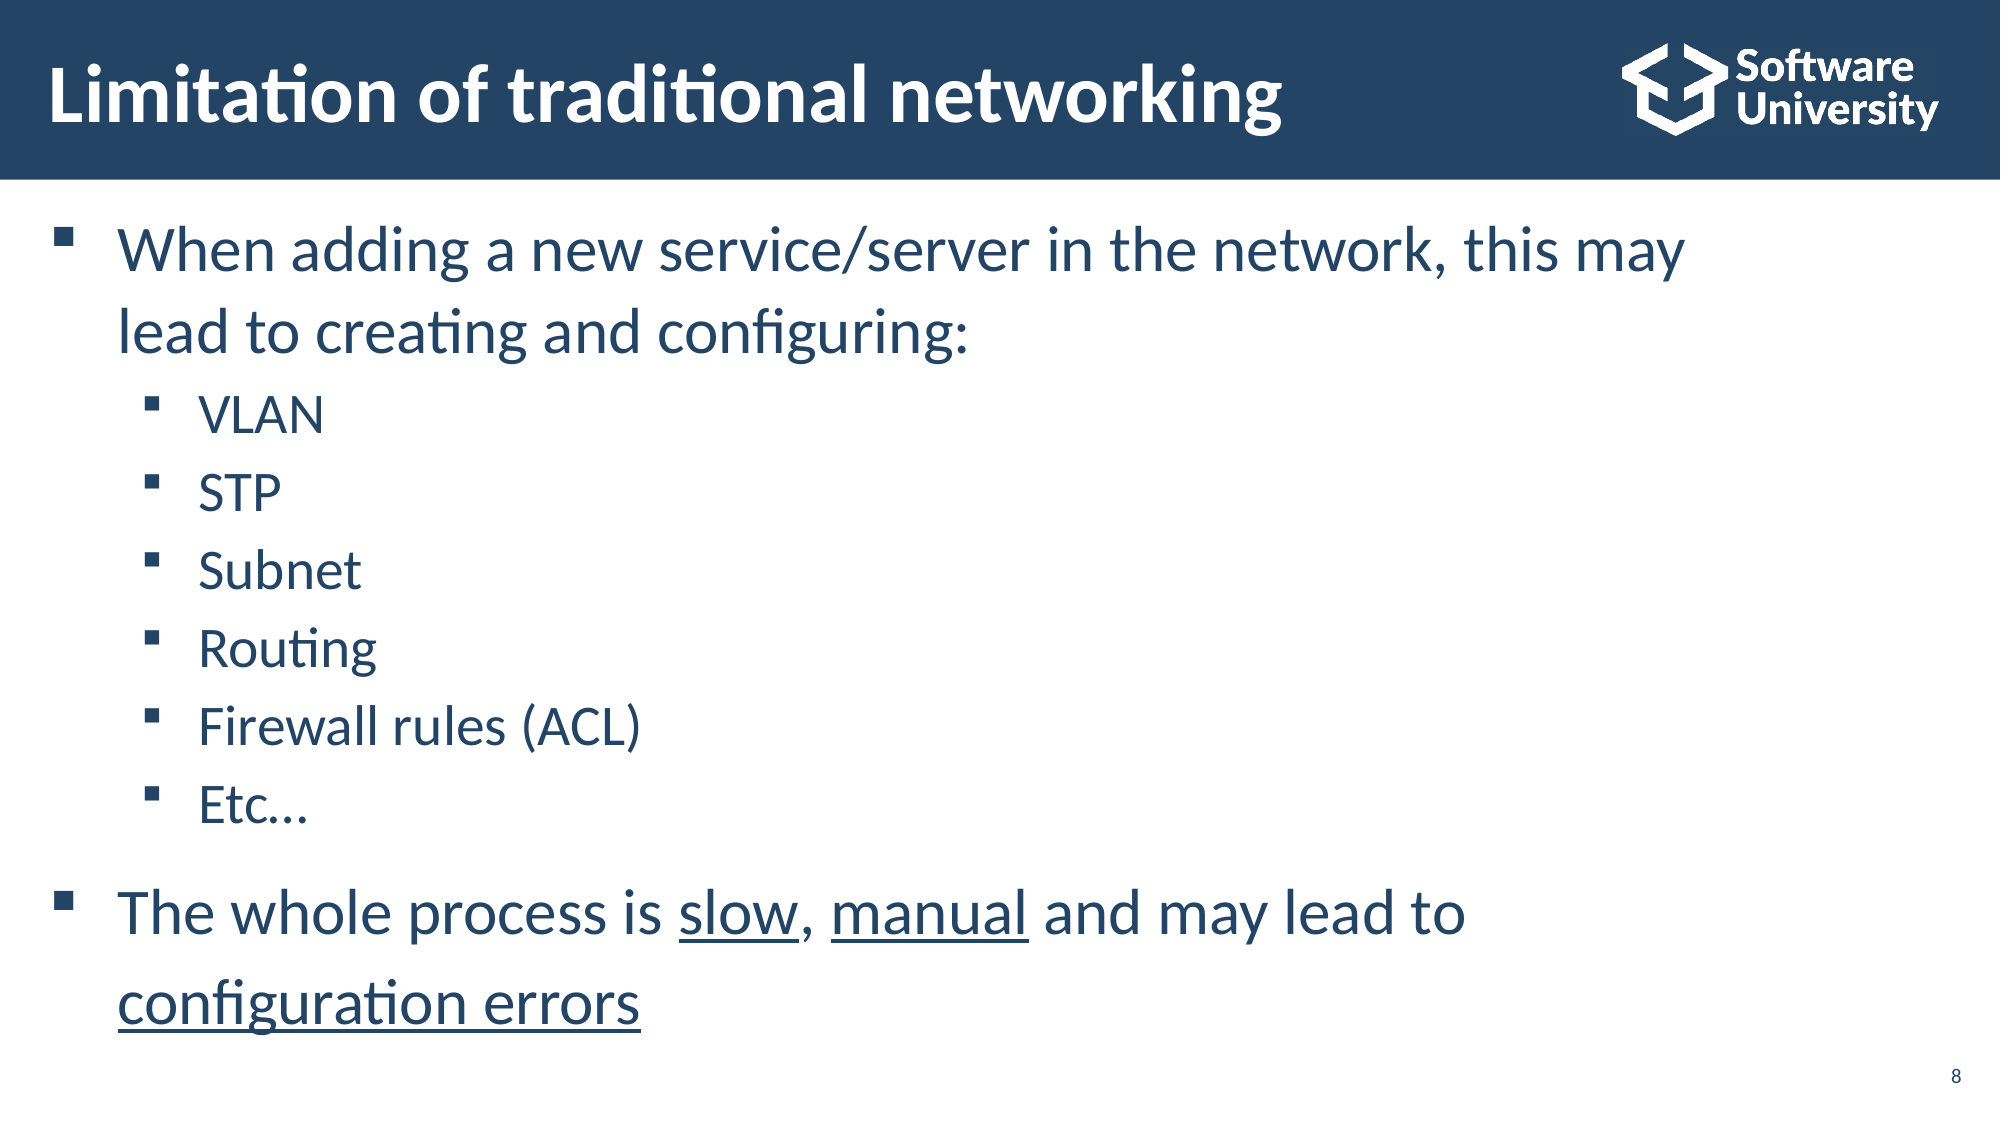

# Limitation of traditional networking
When adding a new service/server in the network, this may
lead to creating and configuring:
VLAN
STP
Subnet
Routing
Firewall rules (ACL)
Etc…
The whole process is slow, manual and may lead to
configuration errors
8